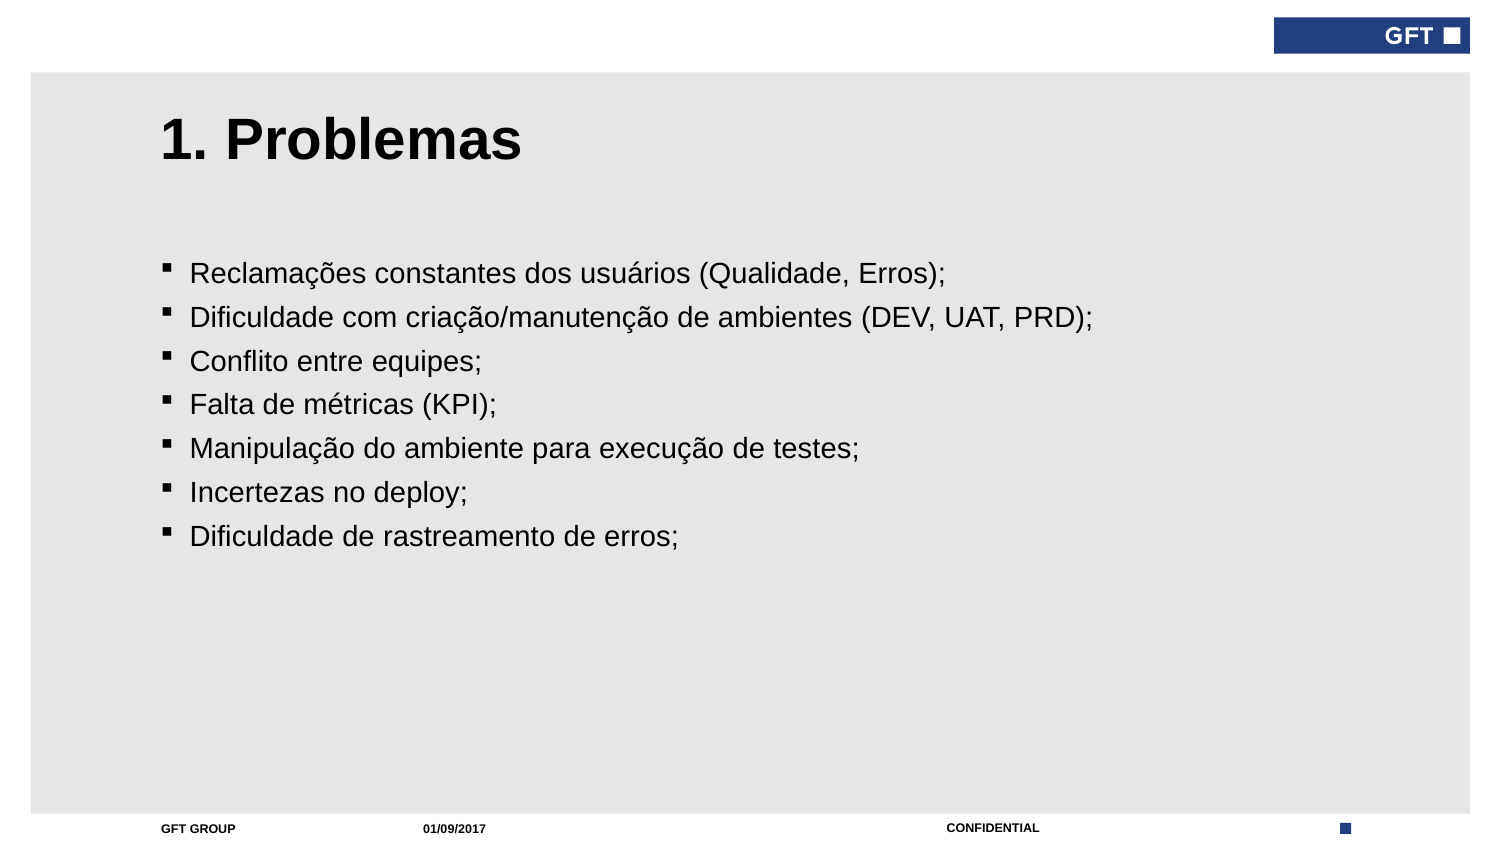

# 1. Problemas
Reclamações constantes dos usuários (Qualidade, Erros);
Dificuldade com criação/manutenção de ambientes (DEV, UAT, PRD);
Conflito entre equipes;
Falta de métricas (KPI);
Manipulação do ambiente para execução de testes;
Incertezas no deploy;
Dificuldade de rastreamento de erros;
01/09/2017